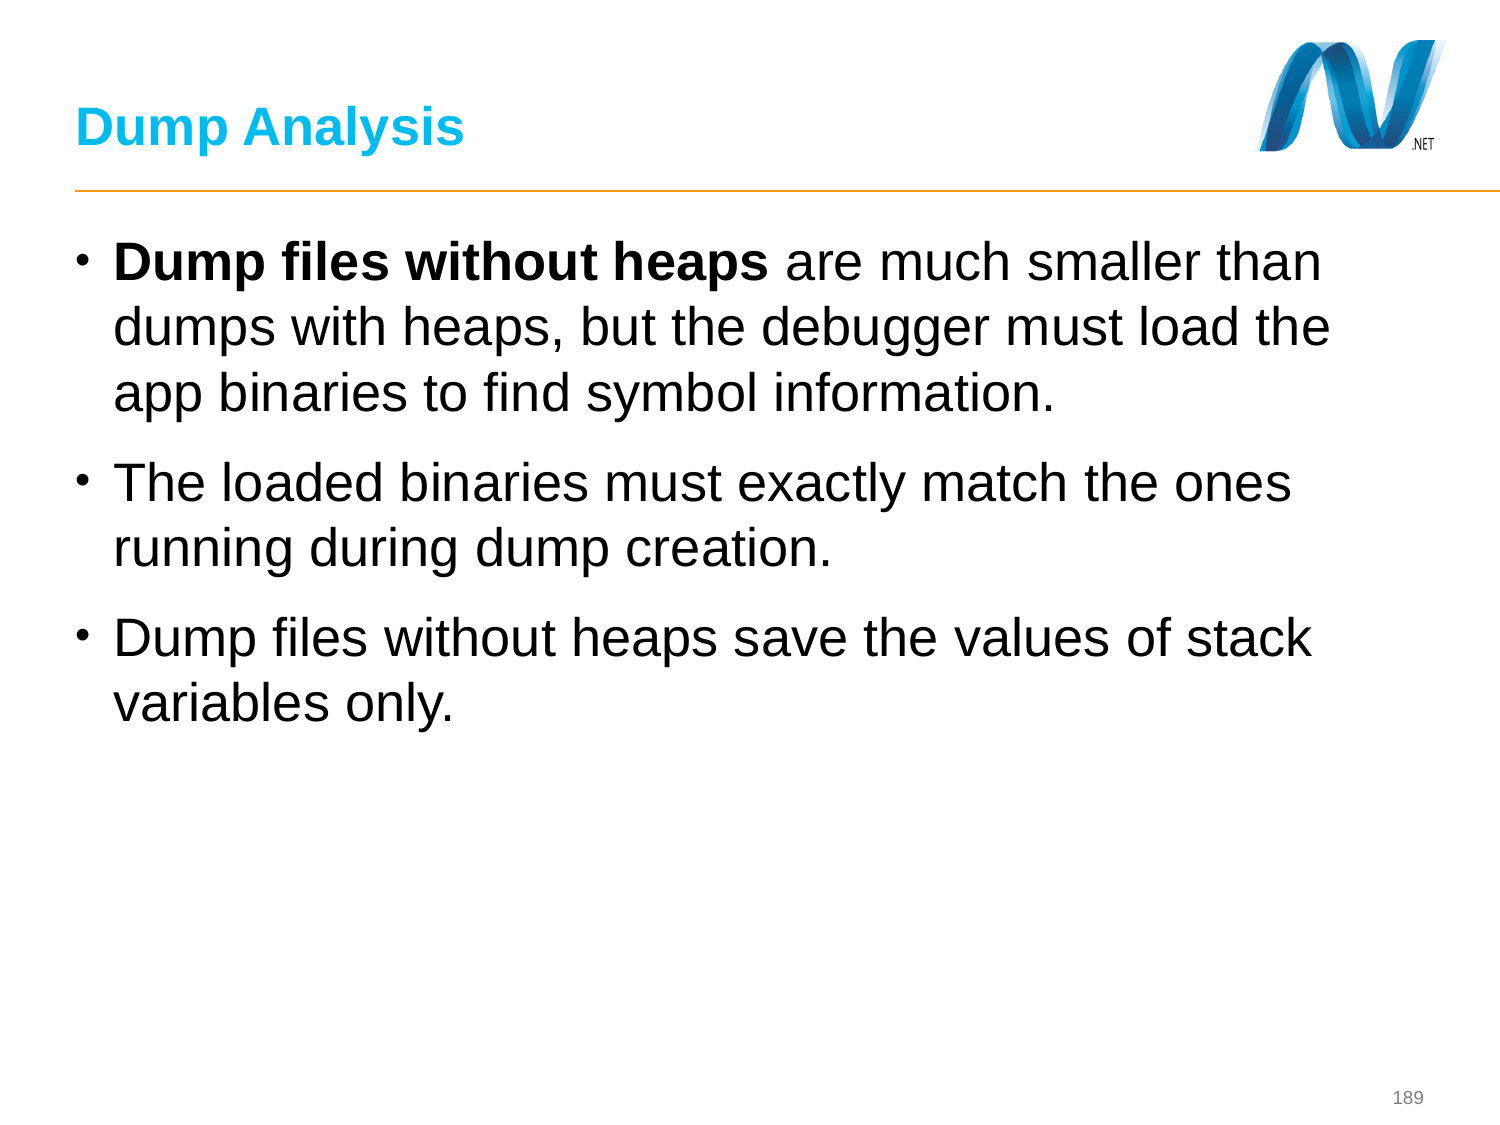

# Dump Analysis
Dump files without heaps are much smaller than dumps with heaps, but the debugger must load the app binaries to find symbol information.
The loaded binaries must exactly match the ones running during dump creation.
Dump files without heaps save the values of stack variables only.